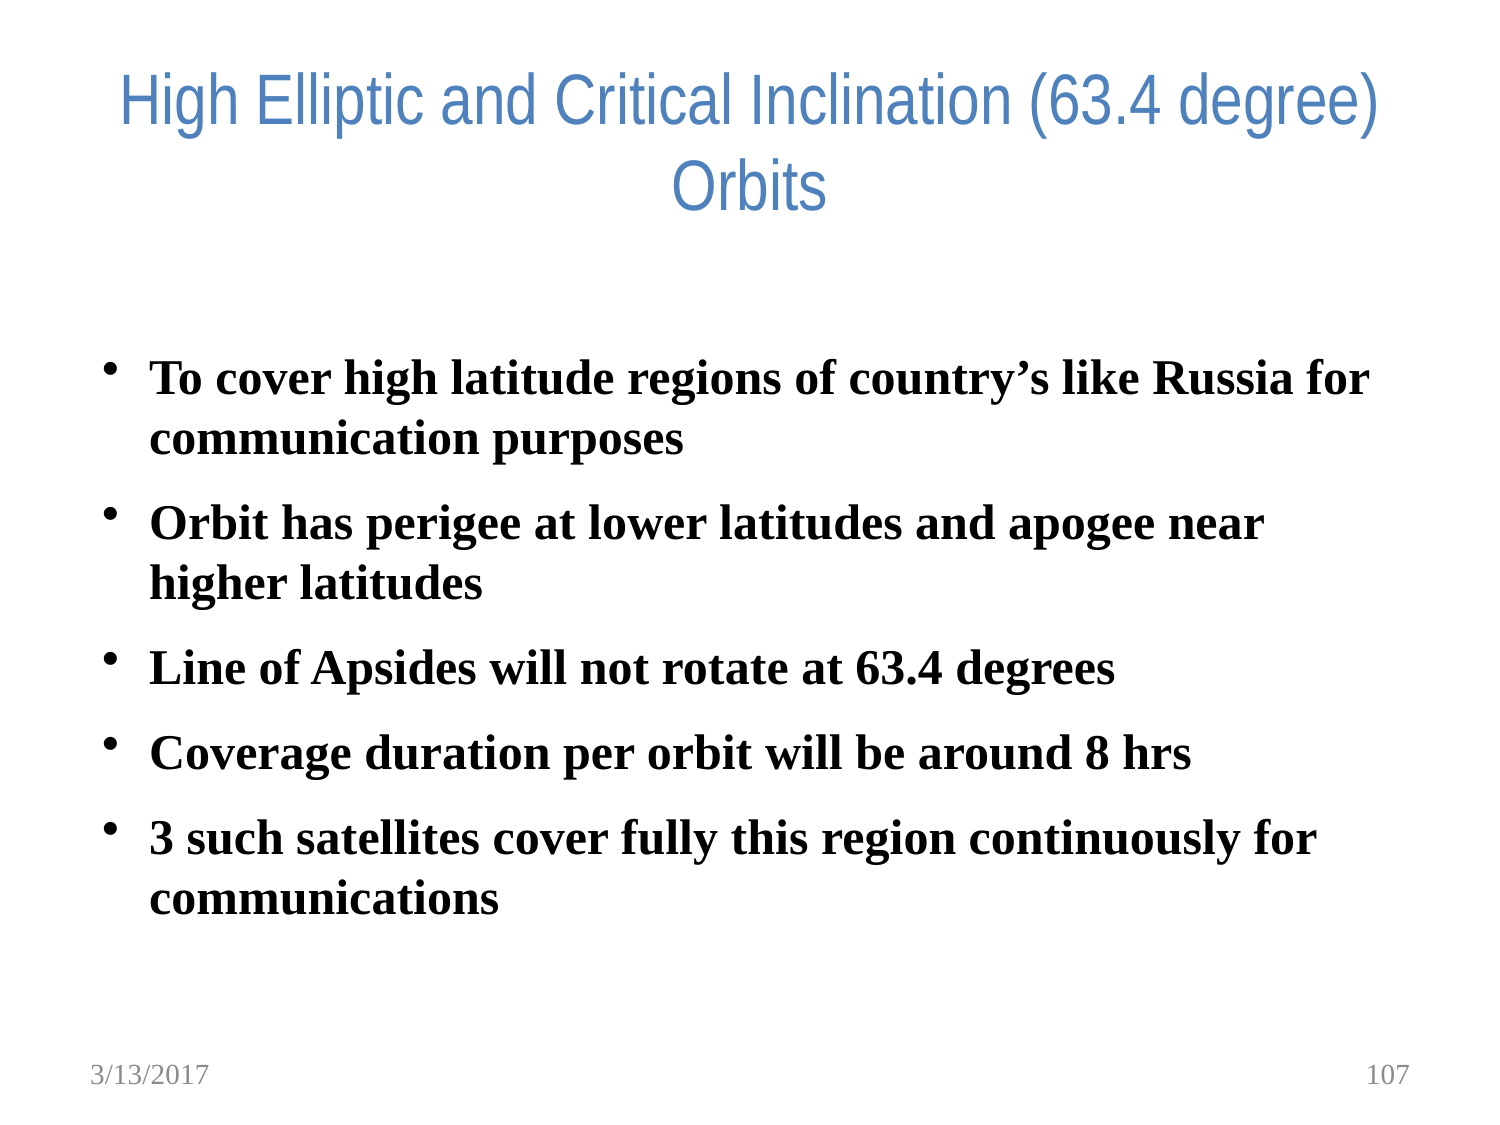

# High Elliptic and Critical Inclination (63.4 degree) Orbits
To cover high latitude regions of country’s like Russia for communication purposes
Orbit has perigee at lower latitudes and apogee near higher latitudes
Line of Apsides will not rotate at 63.4 degrees
Coverage duration per orbit will be around 8 hrs
3 such satellites cover fully this region continuously for communications
3/13/2017
107